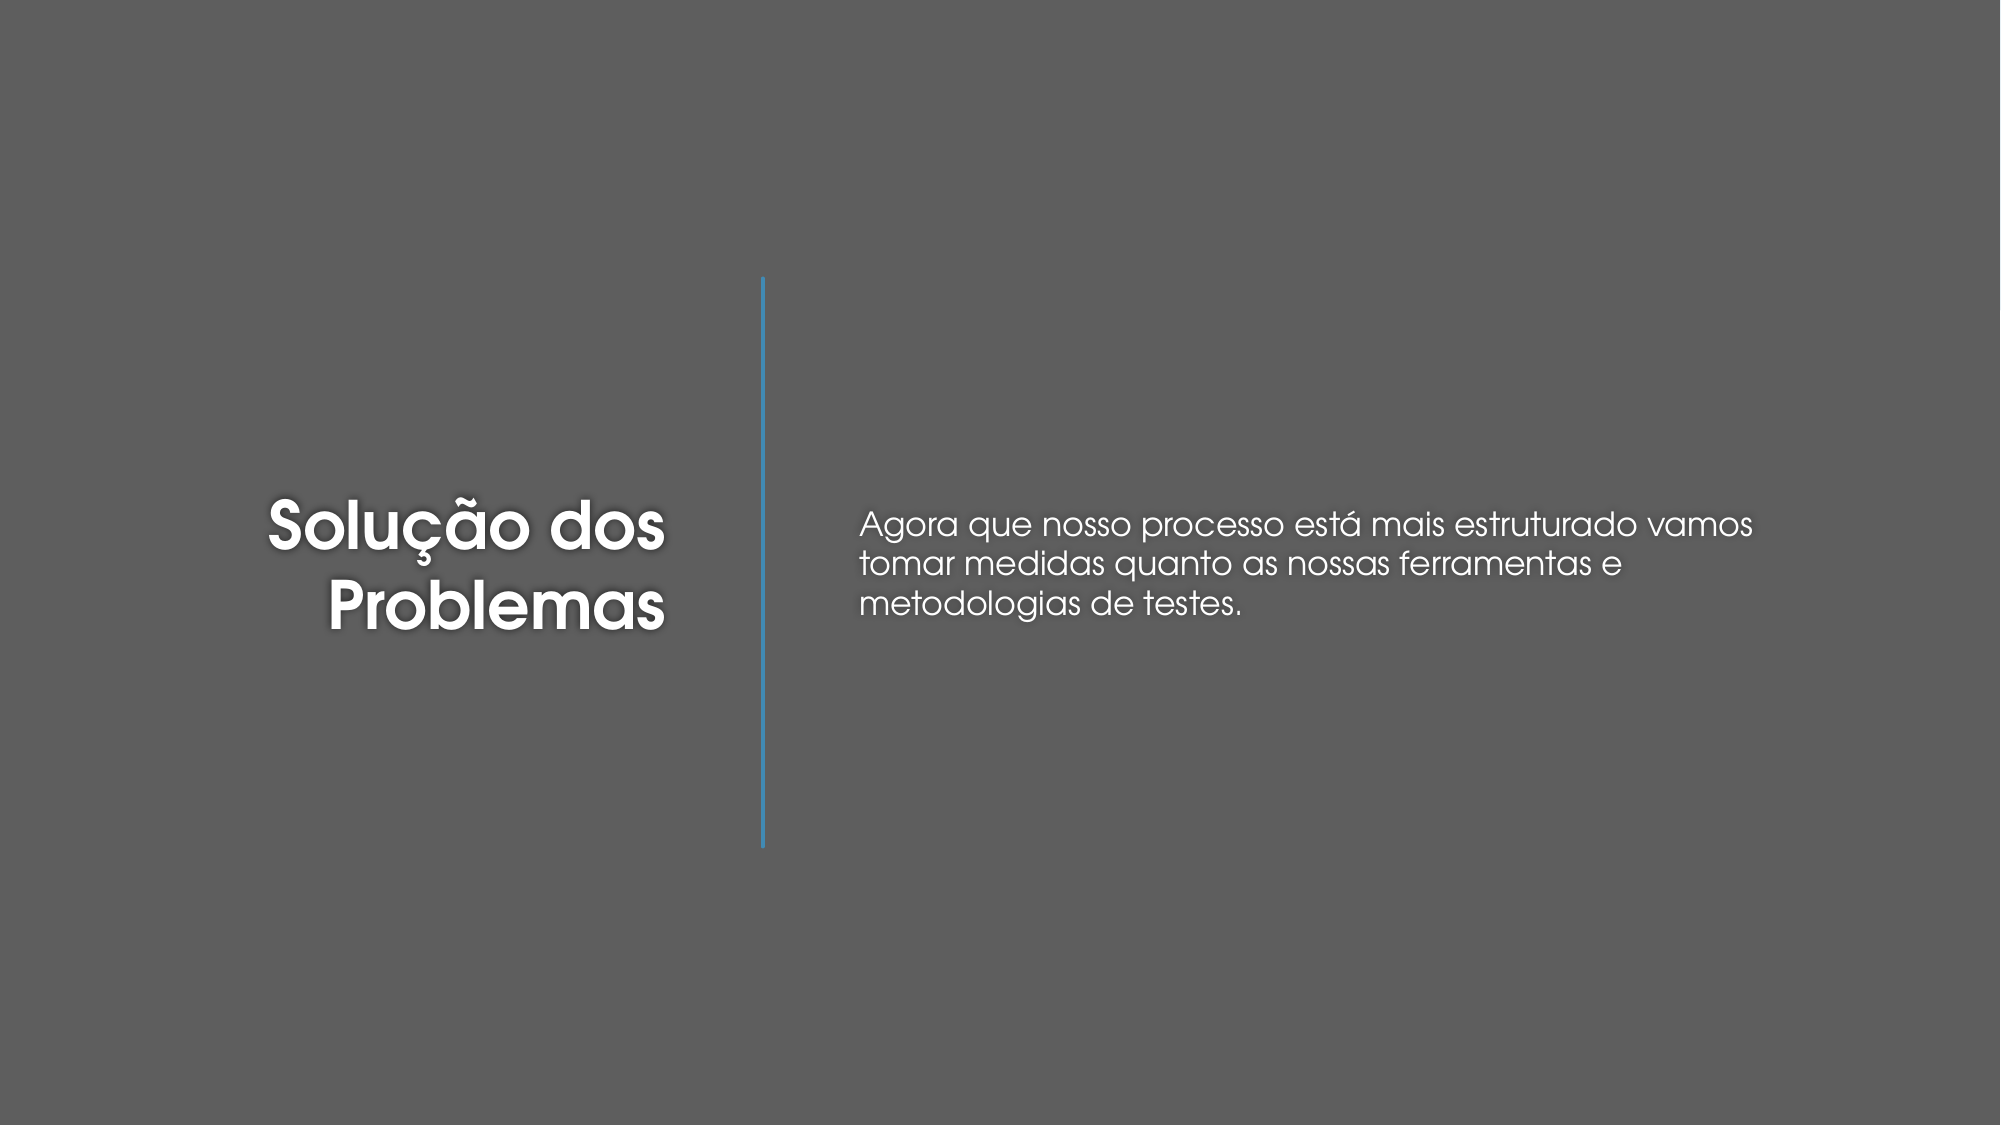

Agora que nosso processo está mais estruturado vamos tomar medidas quanto as nossas ferramentas e metodologias de testes.
# Solução dos Problemas